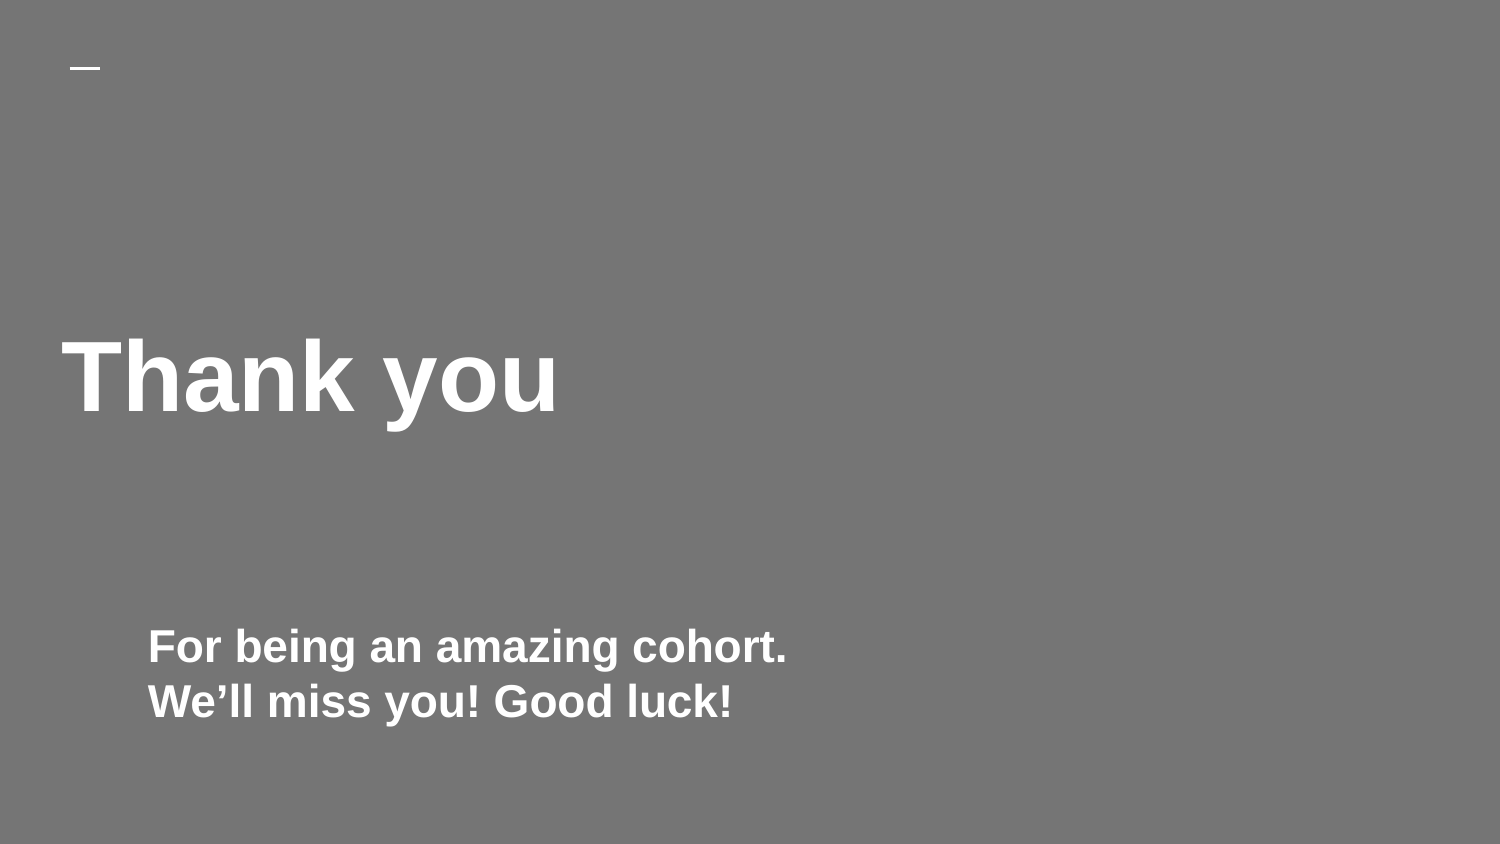

# Thank you

For being an amazing cohort.
We’ll miss you! Good luck!